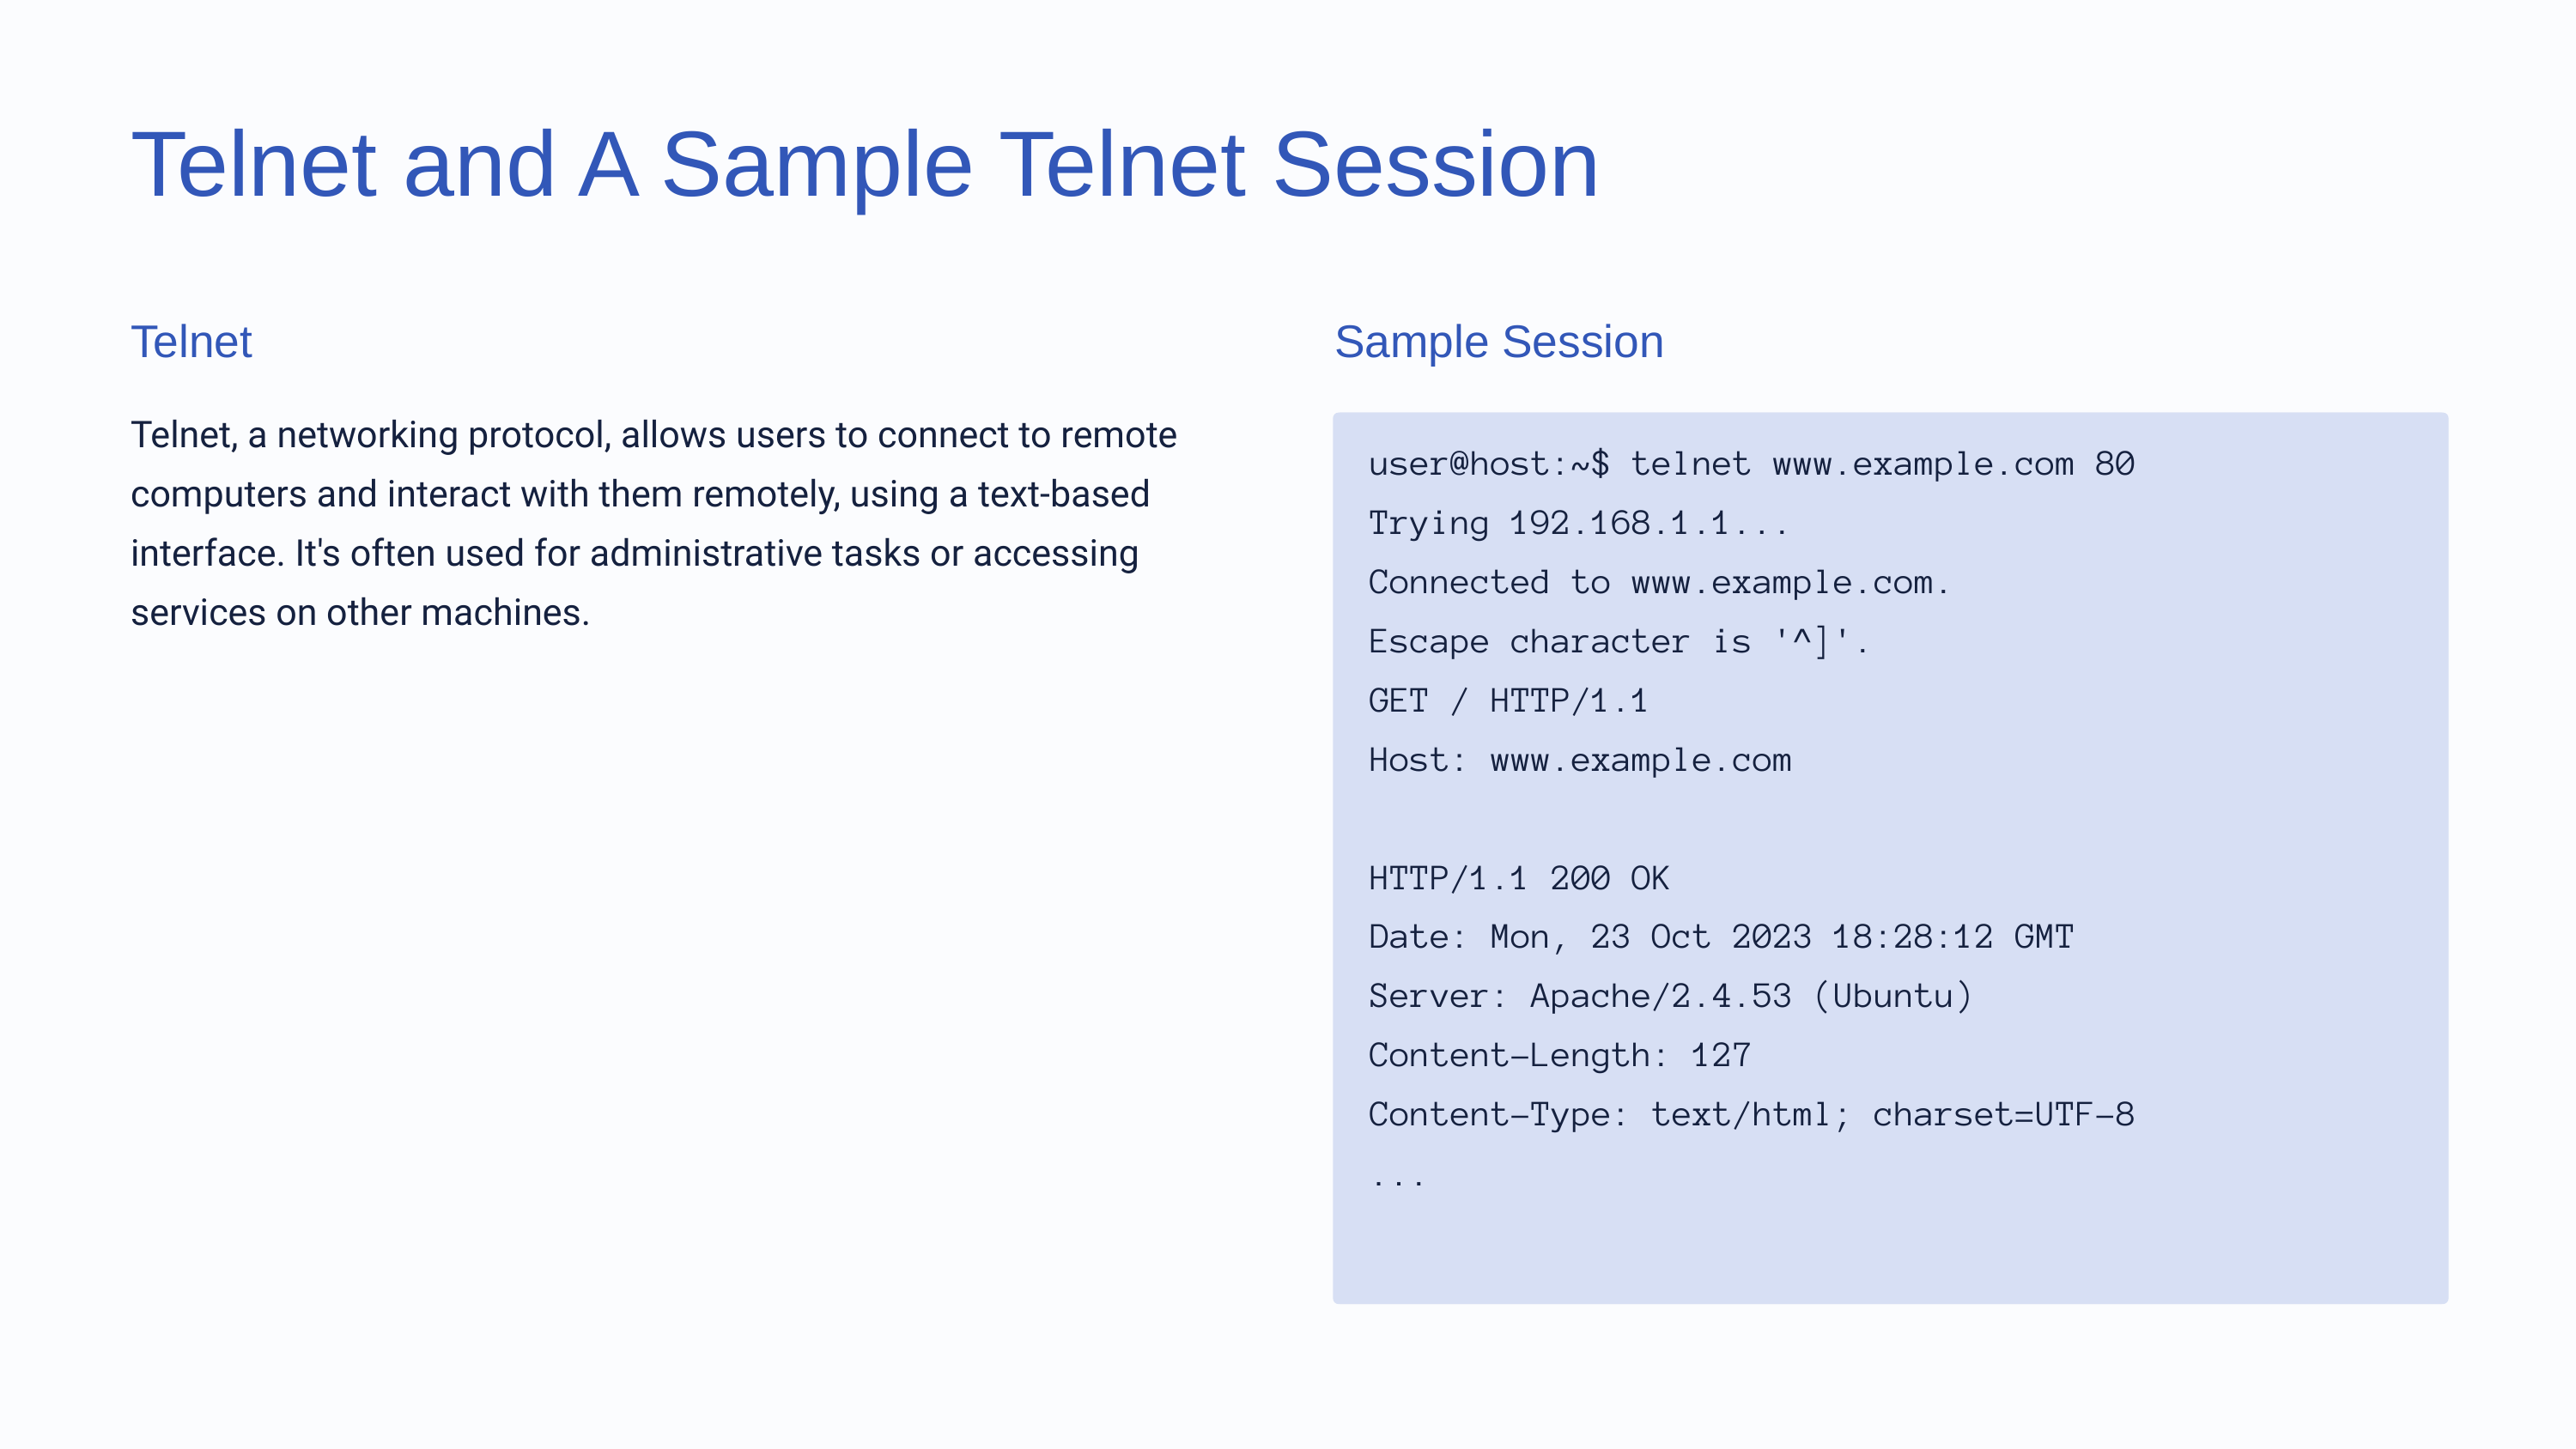

Telnet and A Sample Telnet Session
Telnet
Sample Session
Telnet, a networking protocol, allows users to connect to remote computers and interact with them remotely, using a text-based interface. It's often used for administrative tasks or accessing services on other machines.

user@host:~$ telnet www.example.com 80
Trying 192.168.1.1...
Connected to www.example.com.
Escape character is '^]'.
GET / HTTP/1.1
Host: www.example.com

HTTP/1.1 200 OK
Date: Mon, 23 Oct 2023 18:28:12 GMT
Server: Apache/2.4.53 (Ubuntu)
Content-Length: 127
Content-Type: text/html; charset=UTF-8
...